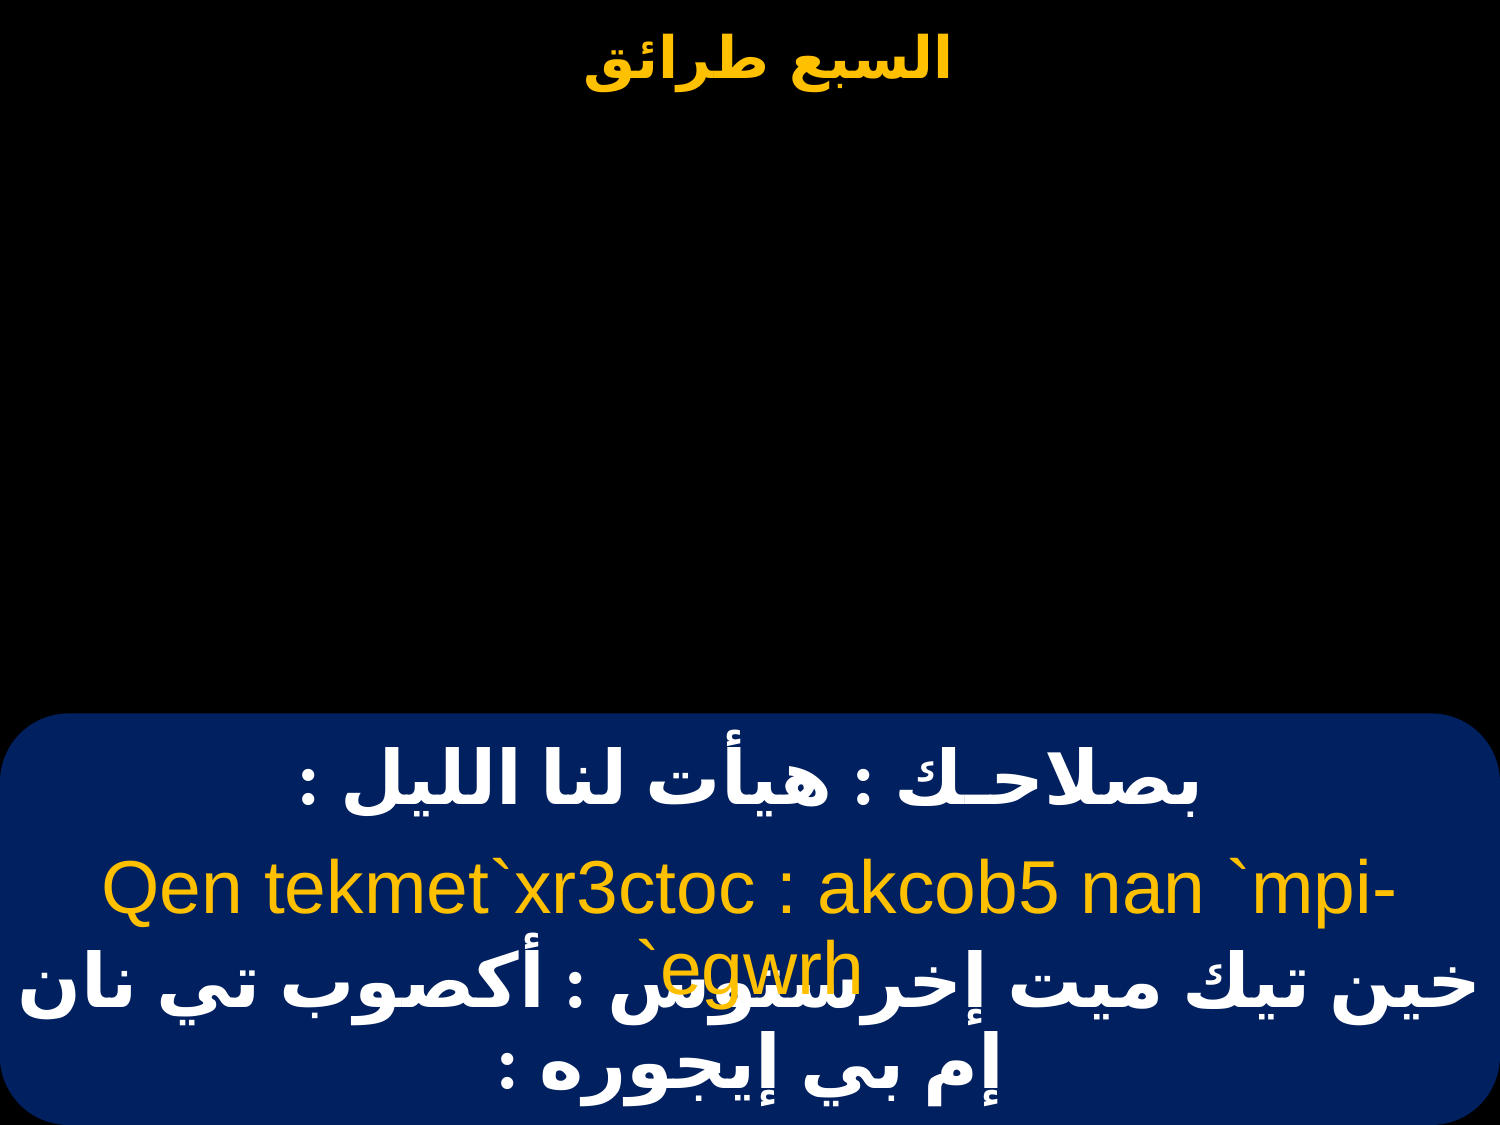

# بصلاحـك : هيأت لنا الليل :
Qen tekmet`xr3ctoc : akcob5 nan `mpi-`egwrh
خين تيك ميت إخرستوس : أكصوب تي نان إم بي إيجوره :